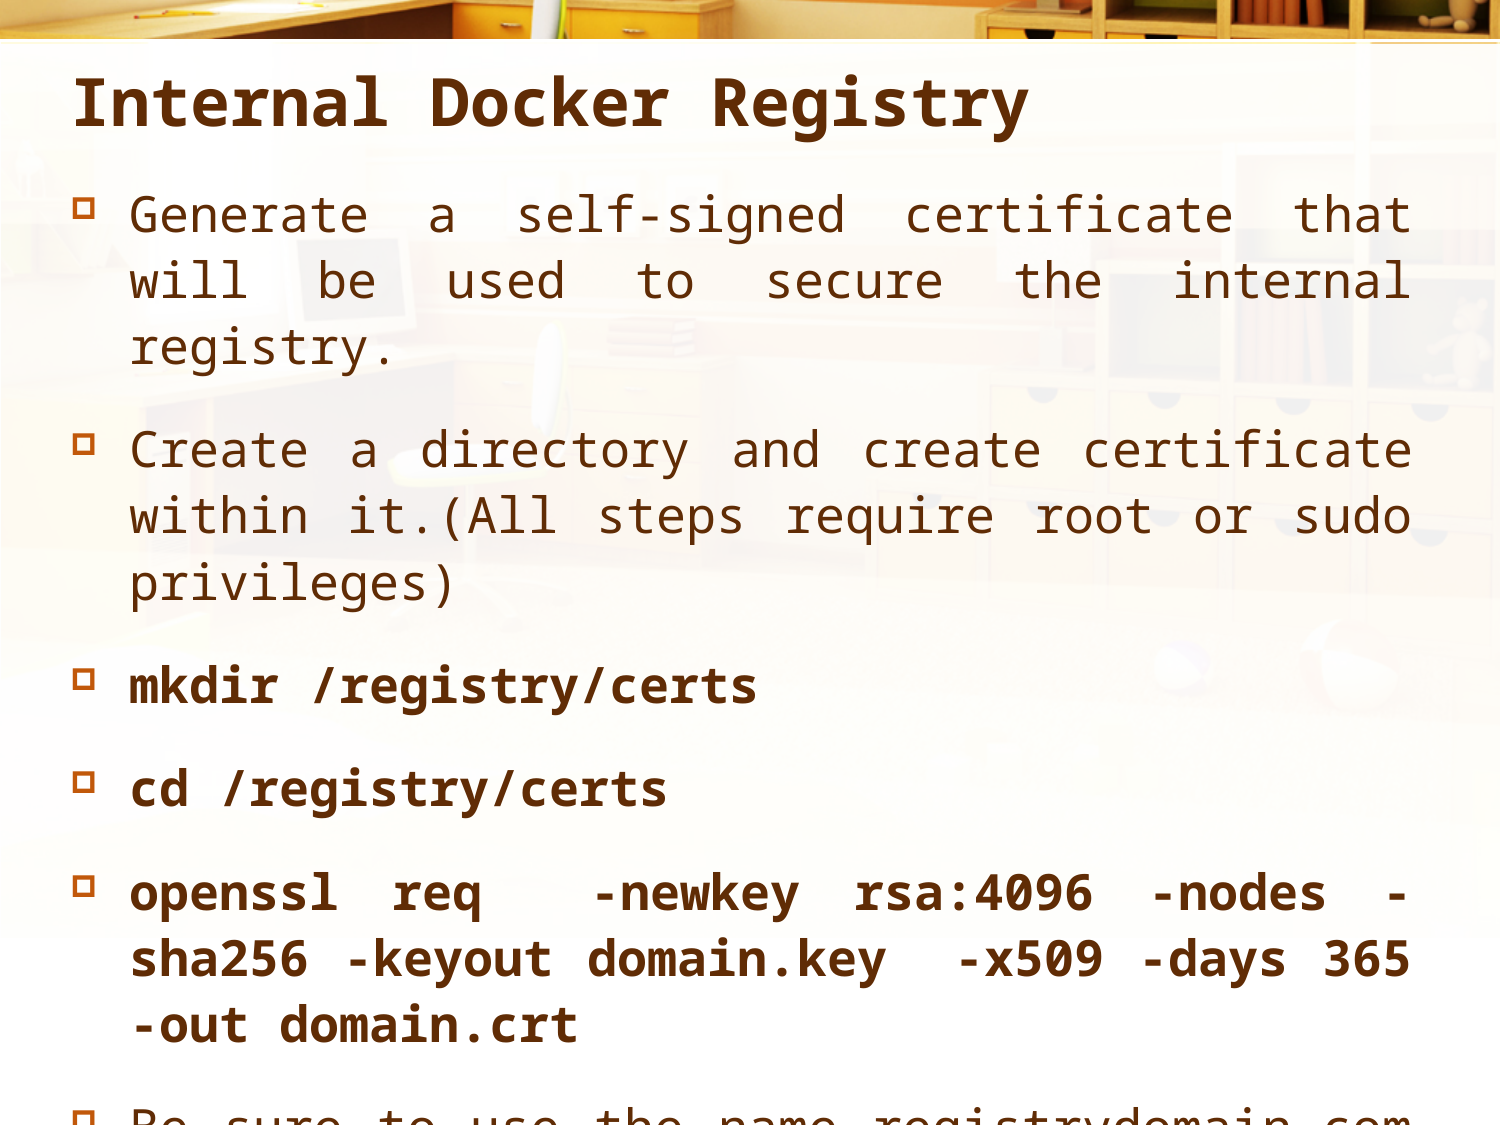

# Internal Docker Registry
Generate a self-signed certificate that will be used to secure the internal registry.
Create a directory and create certificate within it.(All steps require root or sudo privileges)
mkdir /registry/certs
cd /registry/certs
openssl req  -newkey rsa:4096 -nodes -sha256 -keyout domain.key  -x509 -days 365 -out domain.crt
Be sure to use the name registrydomain.com as a CN.